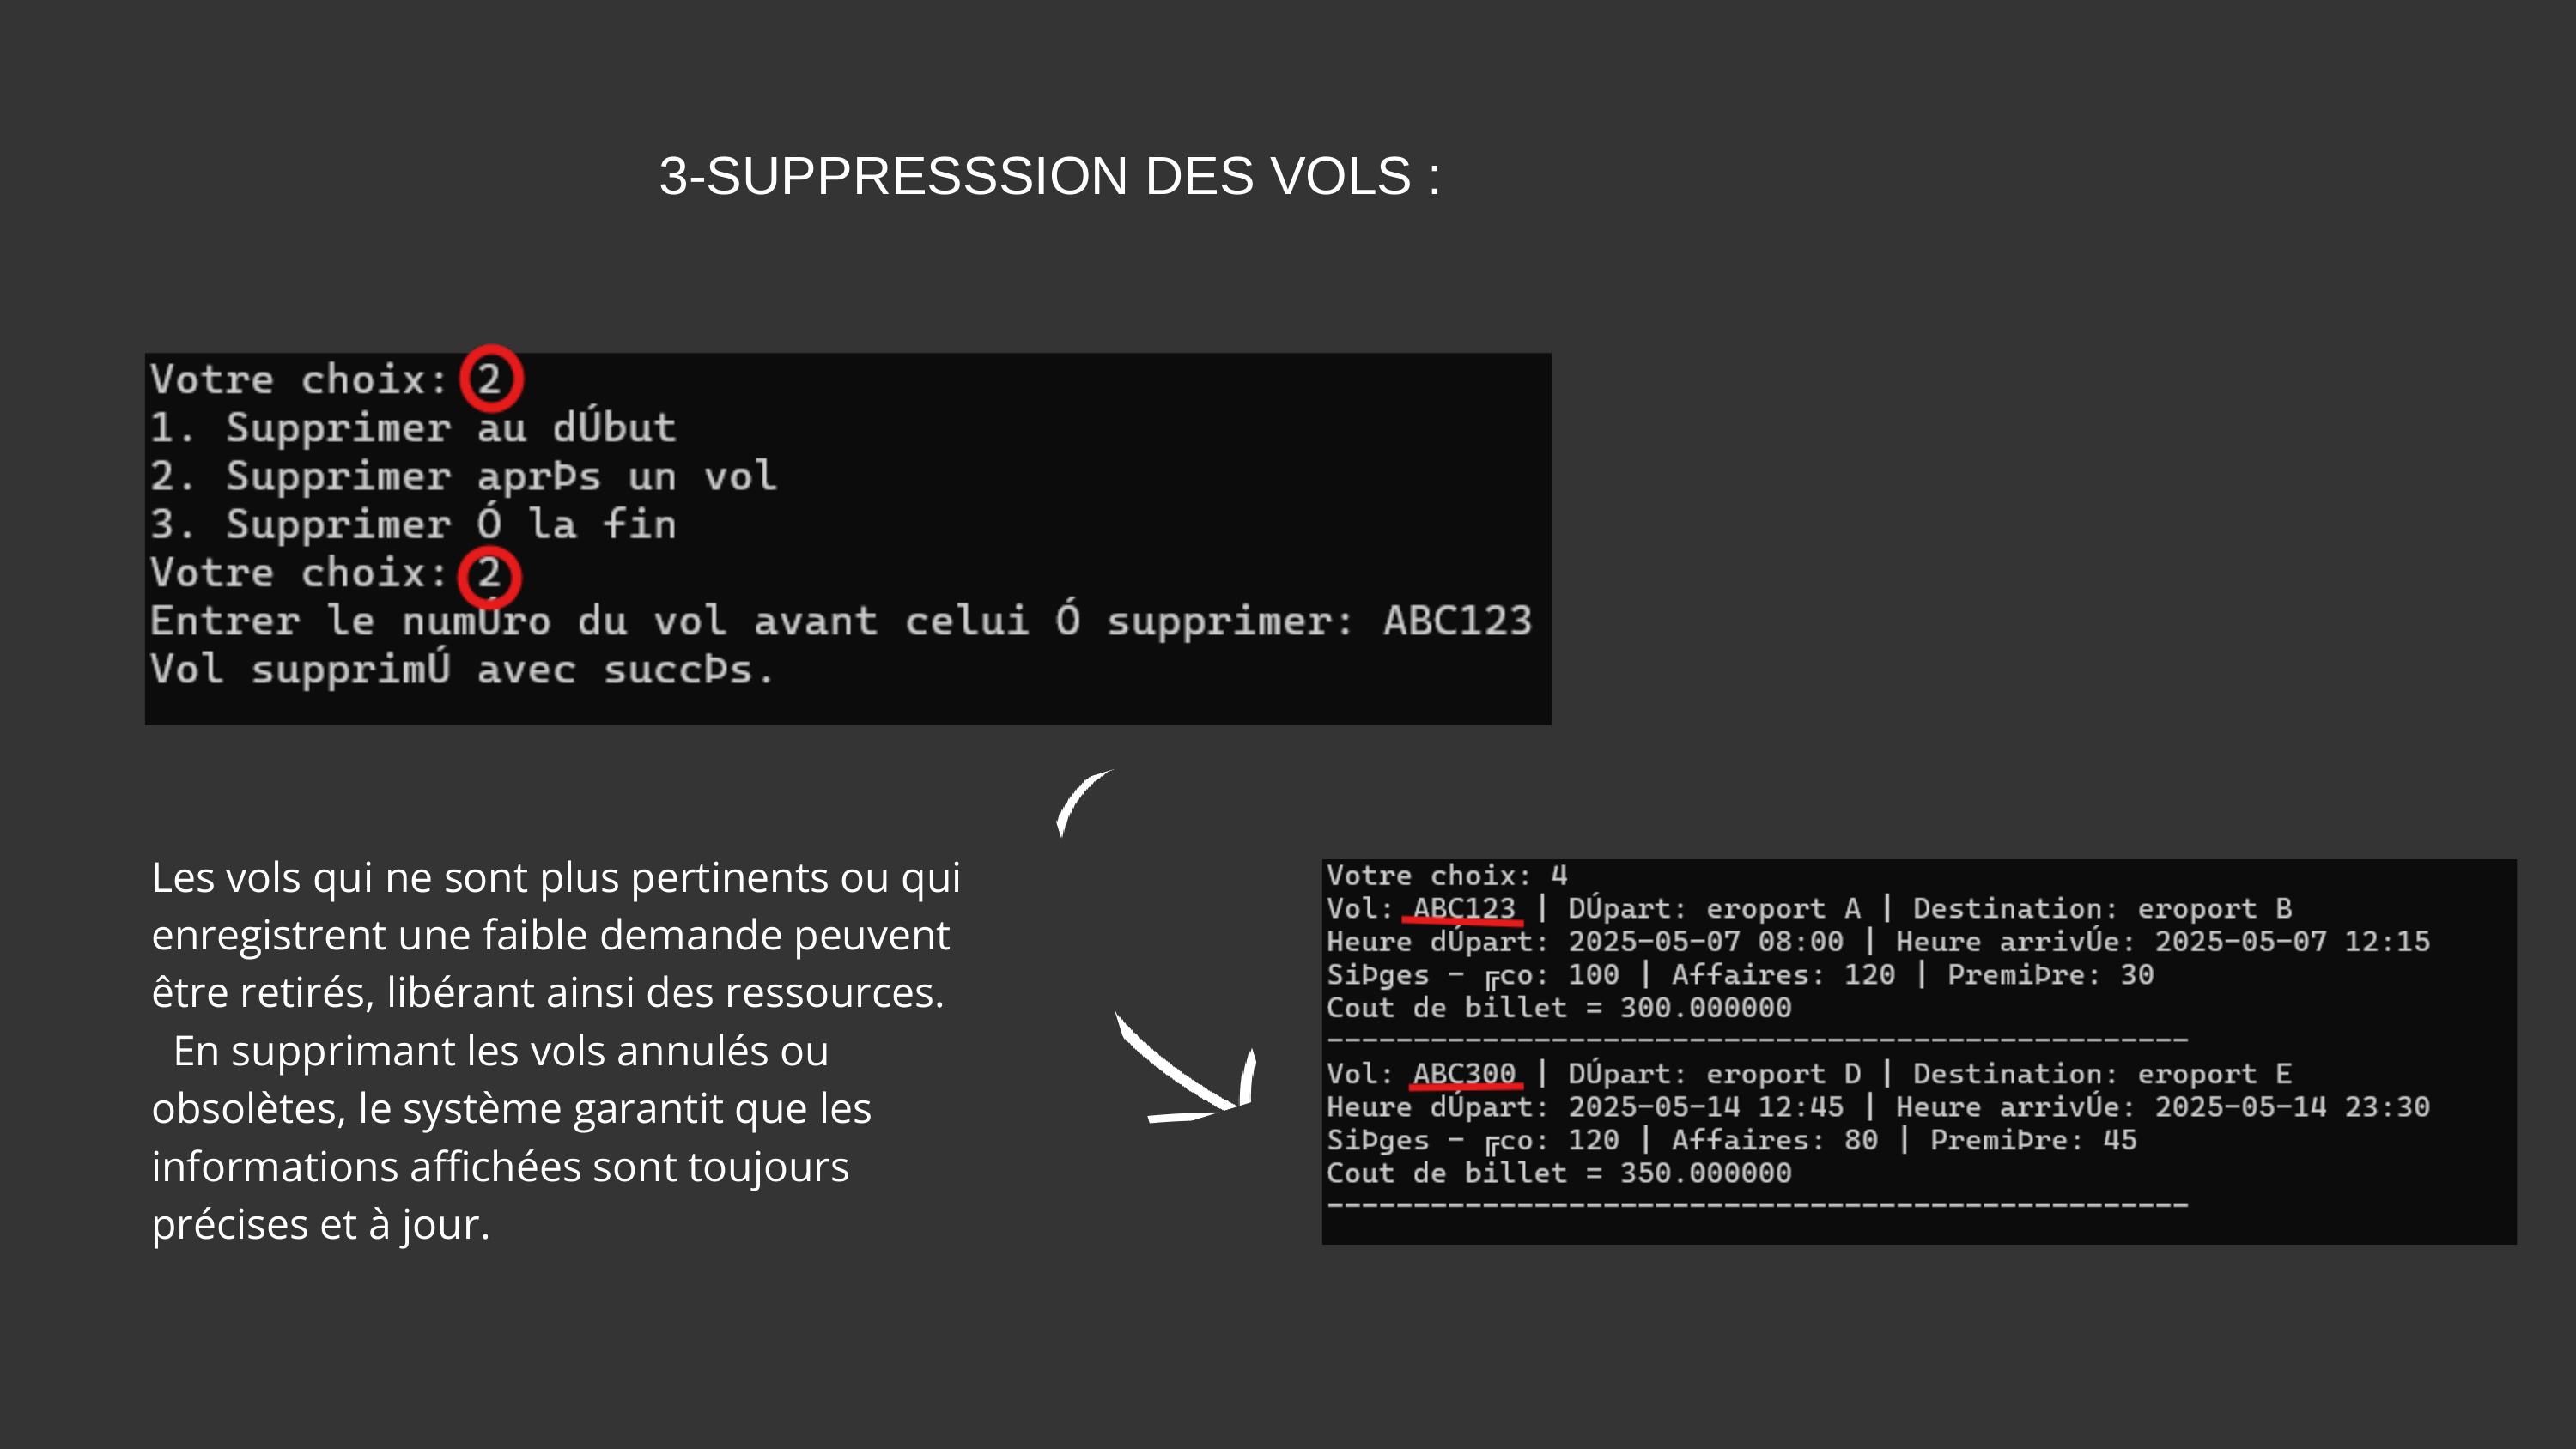

3-SUPPRESSSION DES VOLS :

Les vols qui ne sont plus pertinents ou qui enregistrent une faible demande peuvent être retirés, libérant ainsi des ressources.
  En supprimant les vols annulés ou obsolètes, le système garantit que les informations affichées sont toujours précises et à jour.